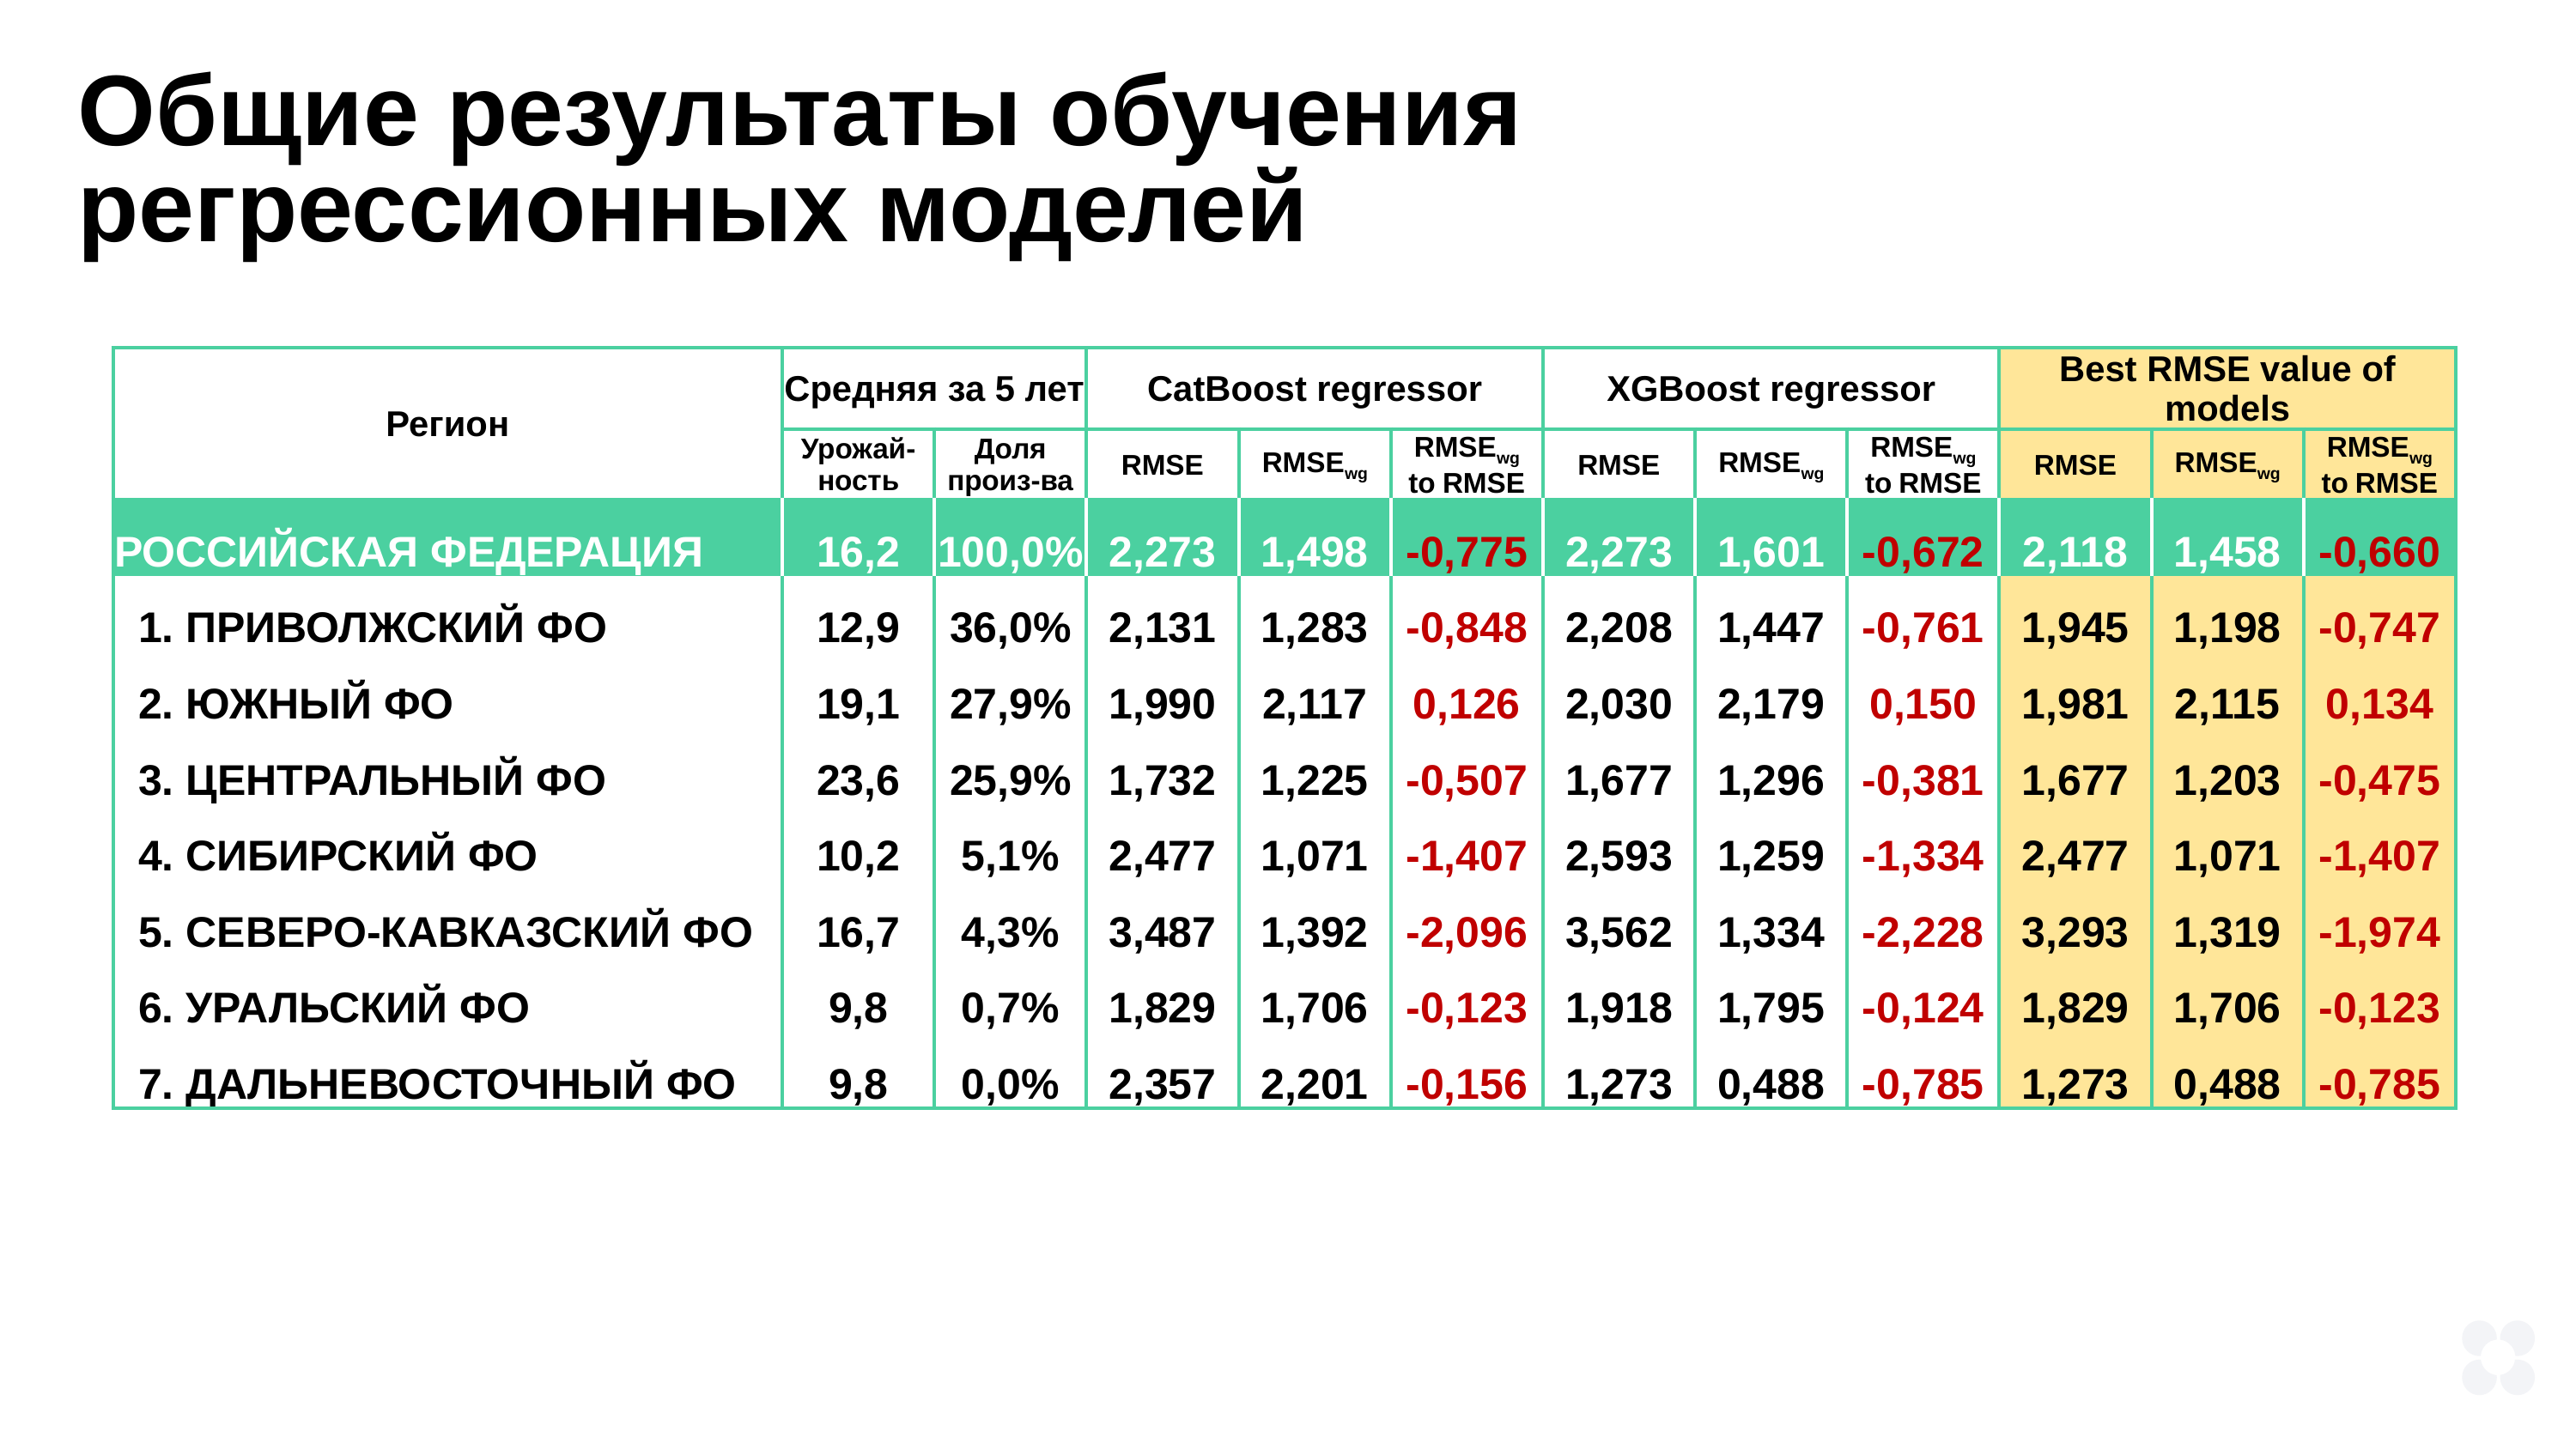

Общие результаты обучения регрессионных моделей

| Регион | Средняя за 5 лет |  | CatBoost regressor |  |  | XGBoost regressor |  |  | Best RMSE value of models |  |  |
| --- | --- | --- | --- | --- | --- | --- | --- | --- | --- | --- | --- |
|  | Урожай-ность | Доля произ-ва | RMSE | RMSEwg | RMSEwg to RMSE | RMSE | RMSEwg | RMSEwg to RMSE | RMSE | RMSEwg | RMSEwg to RMSE |
| РОССИЙСКАЯ ФЕДЕРАЦИЯ | 16,2 | 100,0% | 2,273 | 1,498 | -0,775 | 2,273 | 1,601 | -0,672 | 2,118 | 1,458 | -0,660 |
| 1. ПРИВОЛЖСКИЙ ФО | 12,9 | 36,0% | 2,131 | 1,283 | -0,848 | 2,208 | 1,447 | -0,761 | 1,945 | 1,198 | -0,747 |
| 2. ЮЖНЫЙ ФО | 19,1 | 27,9% | 1,990 | 2,117 | 0,126 | 2,030 | 2,179 | 0,150 | 1,981 | 2,115 | 0,134 |
| 3. ЦЕНТРАЛЬНЫЙ ФО | 23,6 | 25,9% | 1,732 | 1,225 | -0,507 | 1,677 | 1,296 | -0,381 | 1,677 | 1,203 | -0,475 |
| 4. СИБИРСКИЙ ФО | 10,2 | 5,1% | 2,477 | 1,071 | -1,407 | 2,593 | 1,259 | -1,334 | 2,477 | 1,071 | -1,407 |
| 5. СЕВЕРО-КАВКАЗСКИЙ ФО | 16,7 | 4,3% | 3,487 | 1,392 | -2,096 | 3,562 | 1,334 | -2,228 | 3,293 | 1,319 | -1,974 |
| 6. УРАЛЬСКИЙ ФО | 9,8 | 0,7% | 1,829 | 1,706 | -0,123 | 1,918 | 1,795 | -0,124 | 1,829 | 1,706 | -0,123 |
| 7. ДАЛЬНЕВОСТОЧНЫЙ ФО | 9,8 | 0,0% | 2,357 | 2,201 | -0,156 | 1,273 | 0,488 | -0,785 | 1,273 | 0,488 | -0,785 |